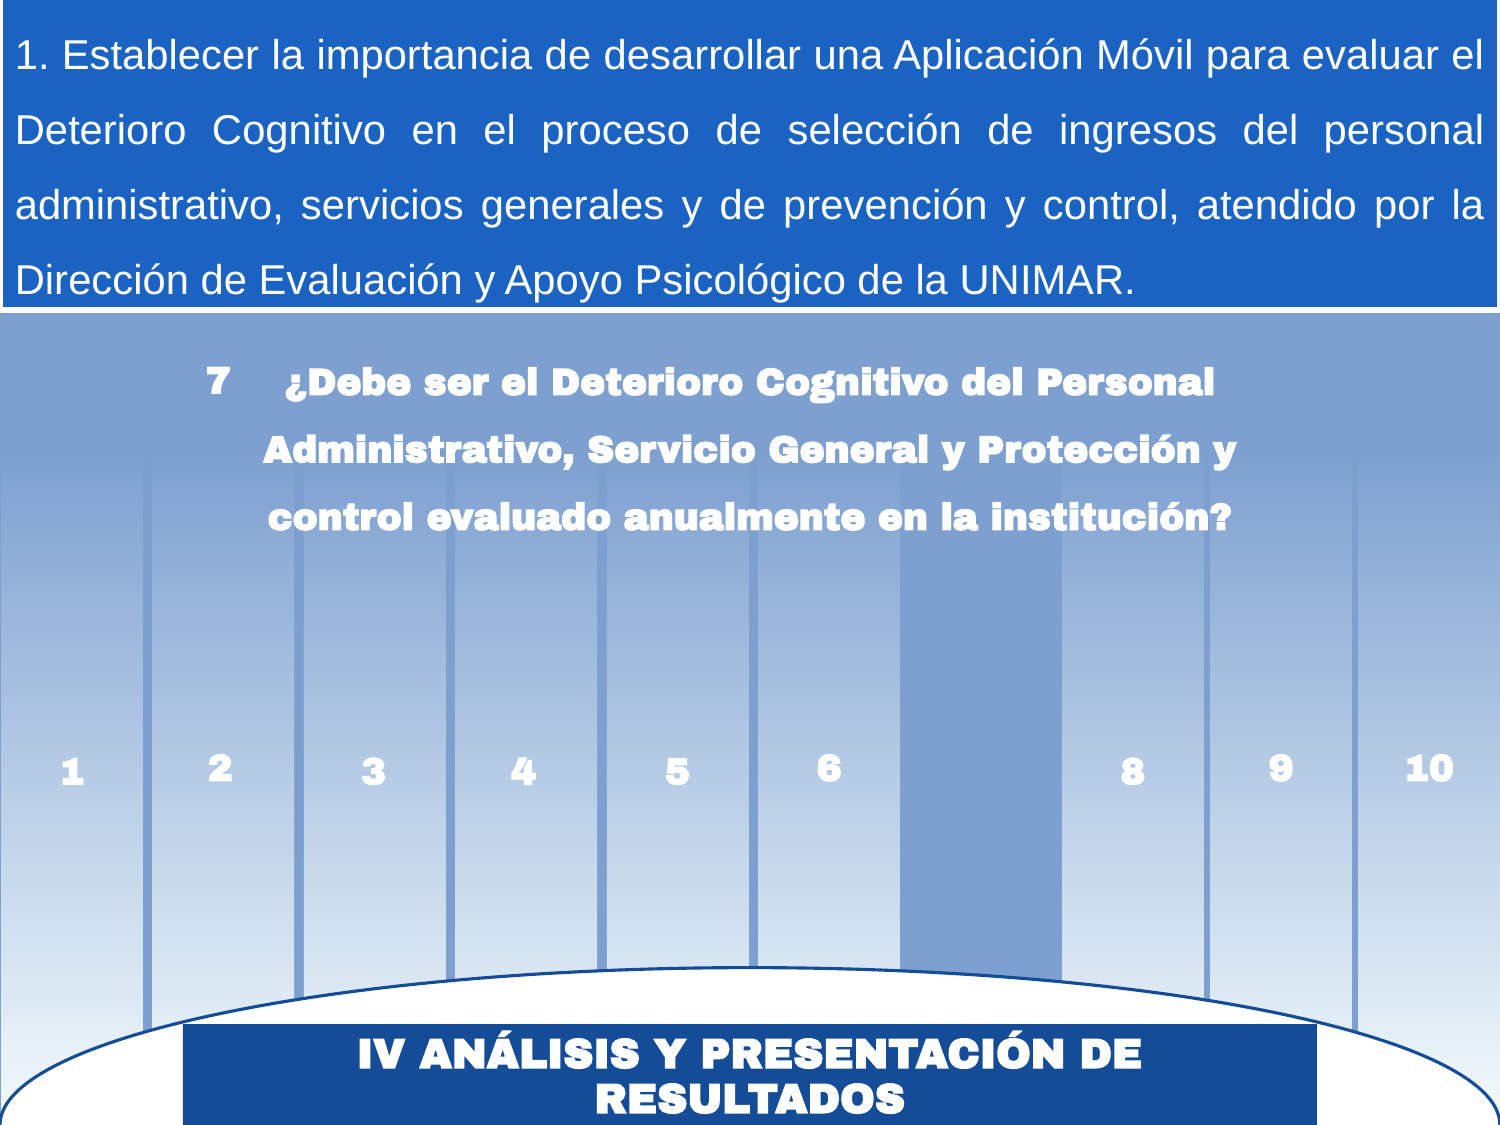

1. Establecer la importancia de desarrollar una Aplicación Móvil para evaluar el Deterioro Cognitivo en el proceso de selección de ingresos del personal administrativo, servicios generales y de prevención y control, atendido por la Dirección de Evaluación y Apoyo Psicológico de la UNIMAR.
¿Debe ser el Deterioro Cognitivo del Personal Administrativo, Servicio General y Protección y control evaluado anualmente en la institución?
7

2
6
9
10
1
3
4
5
8

ANÁLISIS Y PRESENTACIÓN DE RESULTADOS
IV ANÁLISIS Y PRESENTACIÓN DE RESULTADOS